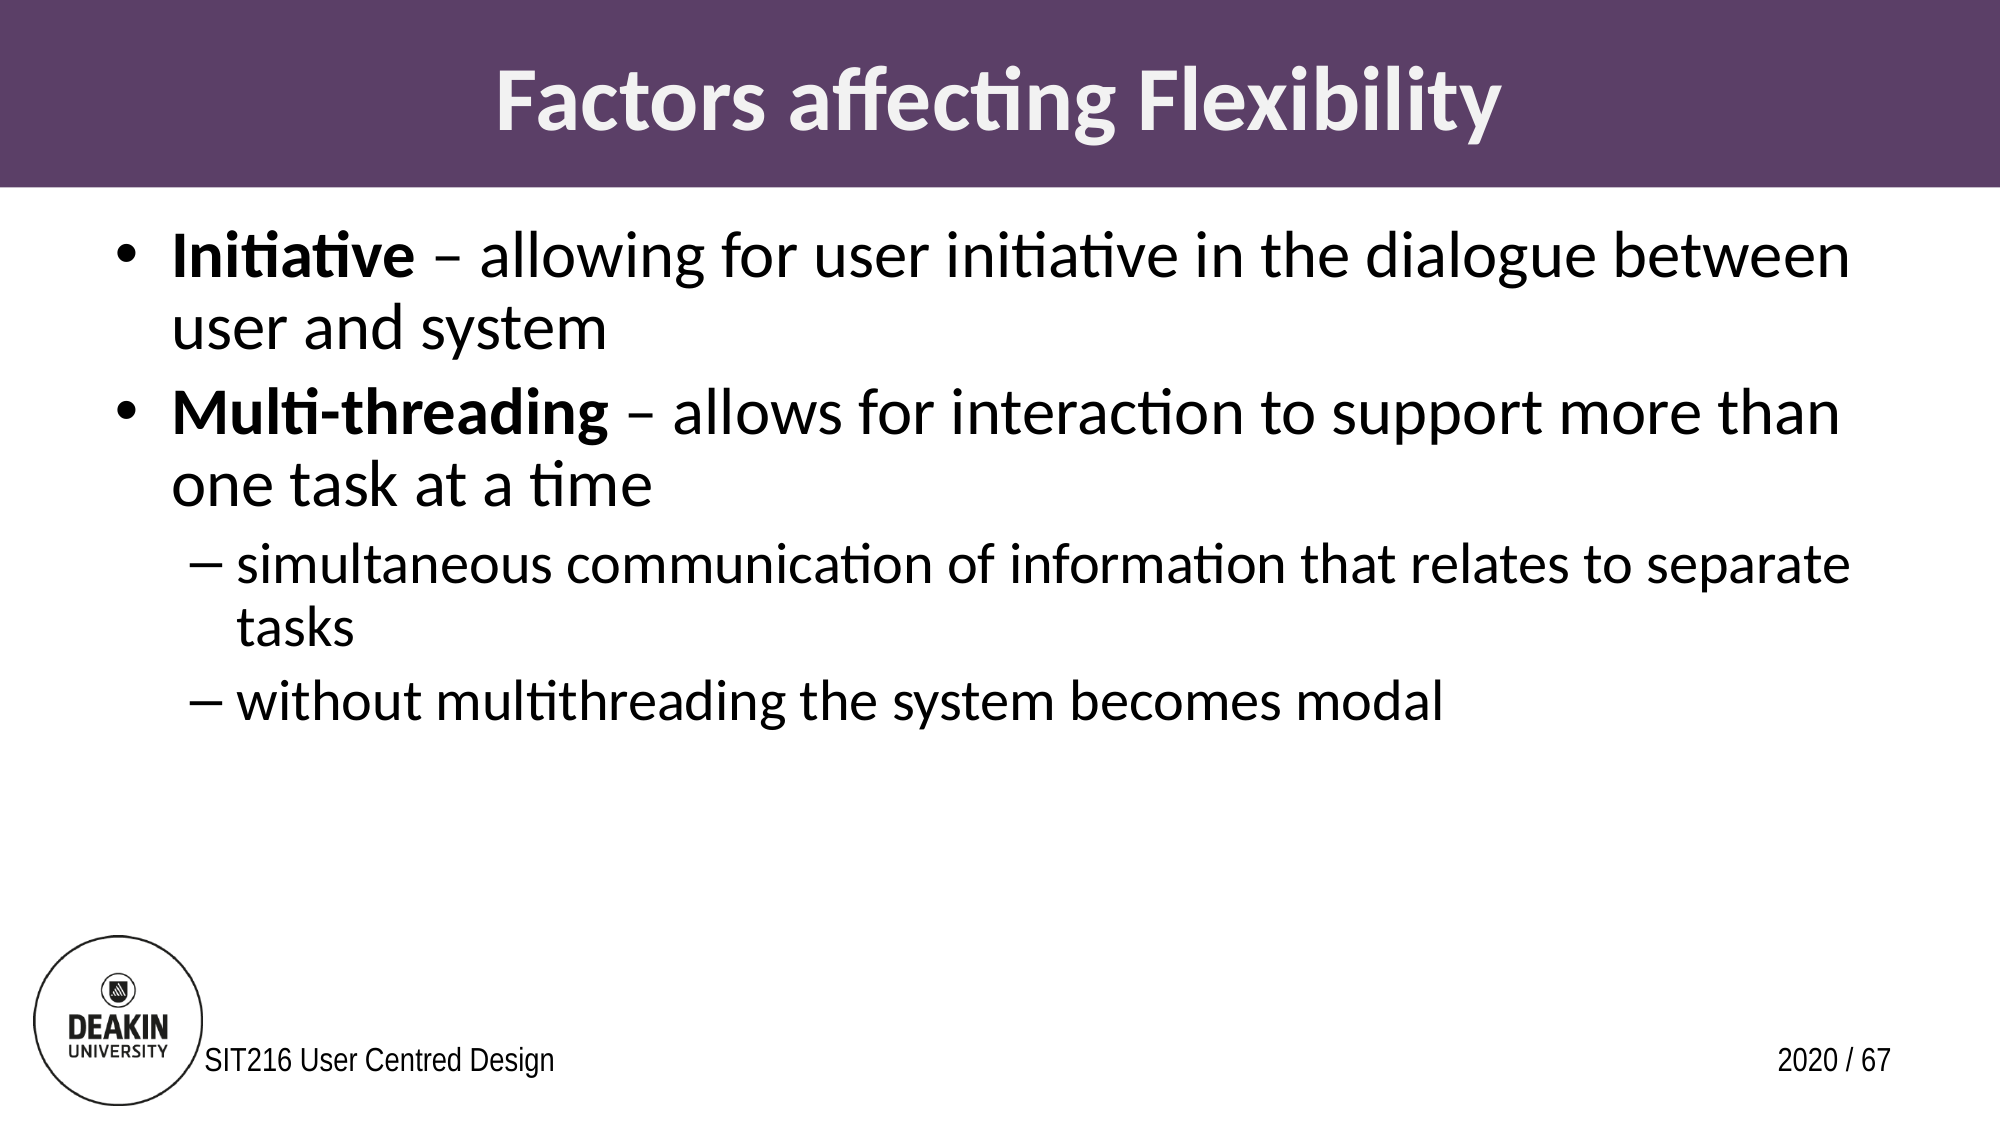

# Factors affecting Flexibility
Initiative – allowing for user initiative in the dialogue between user and system
Multi-threading – allows for interaction to support more than one task at a time
simultaneous communication of information that relates to separate tasks
without multithreading the system becomes modal